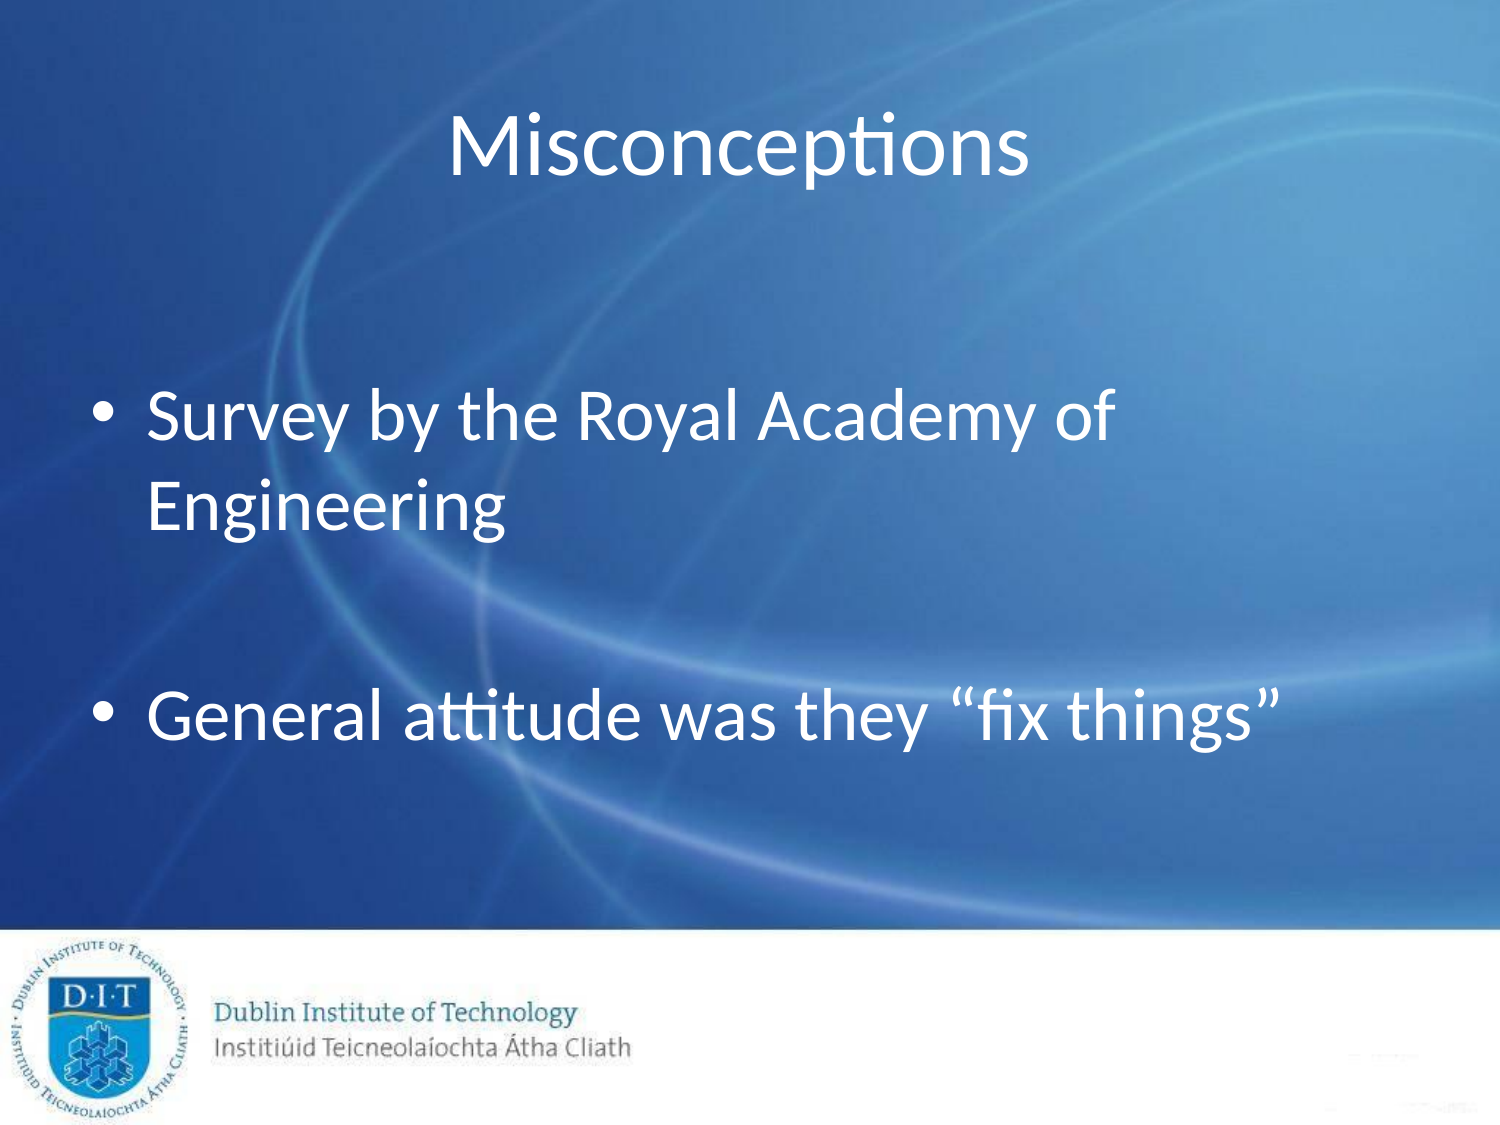

# Misconceptions

Survey by the Royal Academy of Engineering

General attitude was they “fix things”